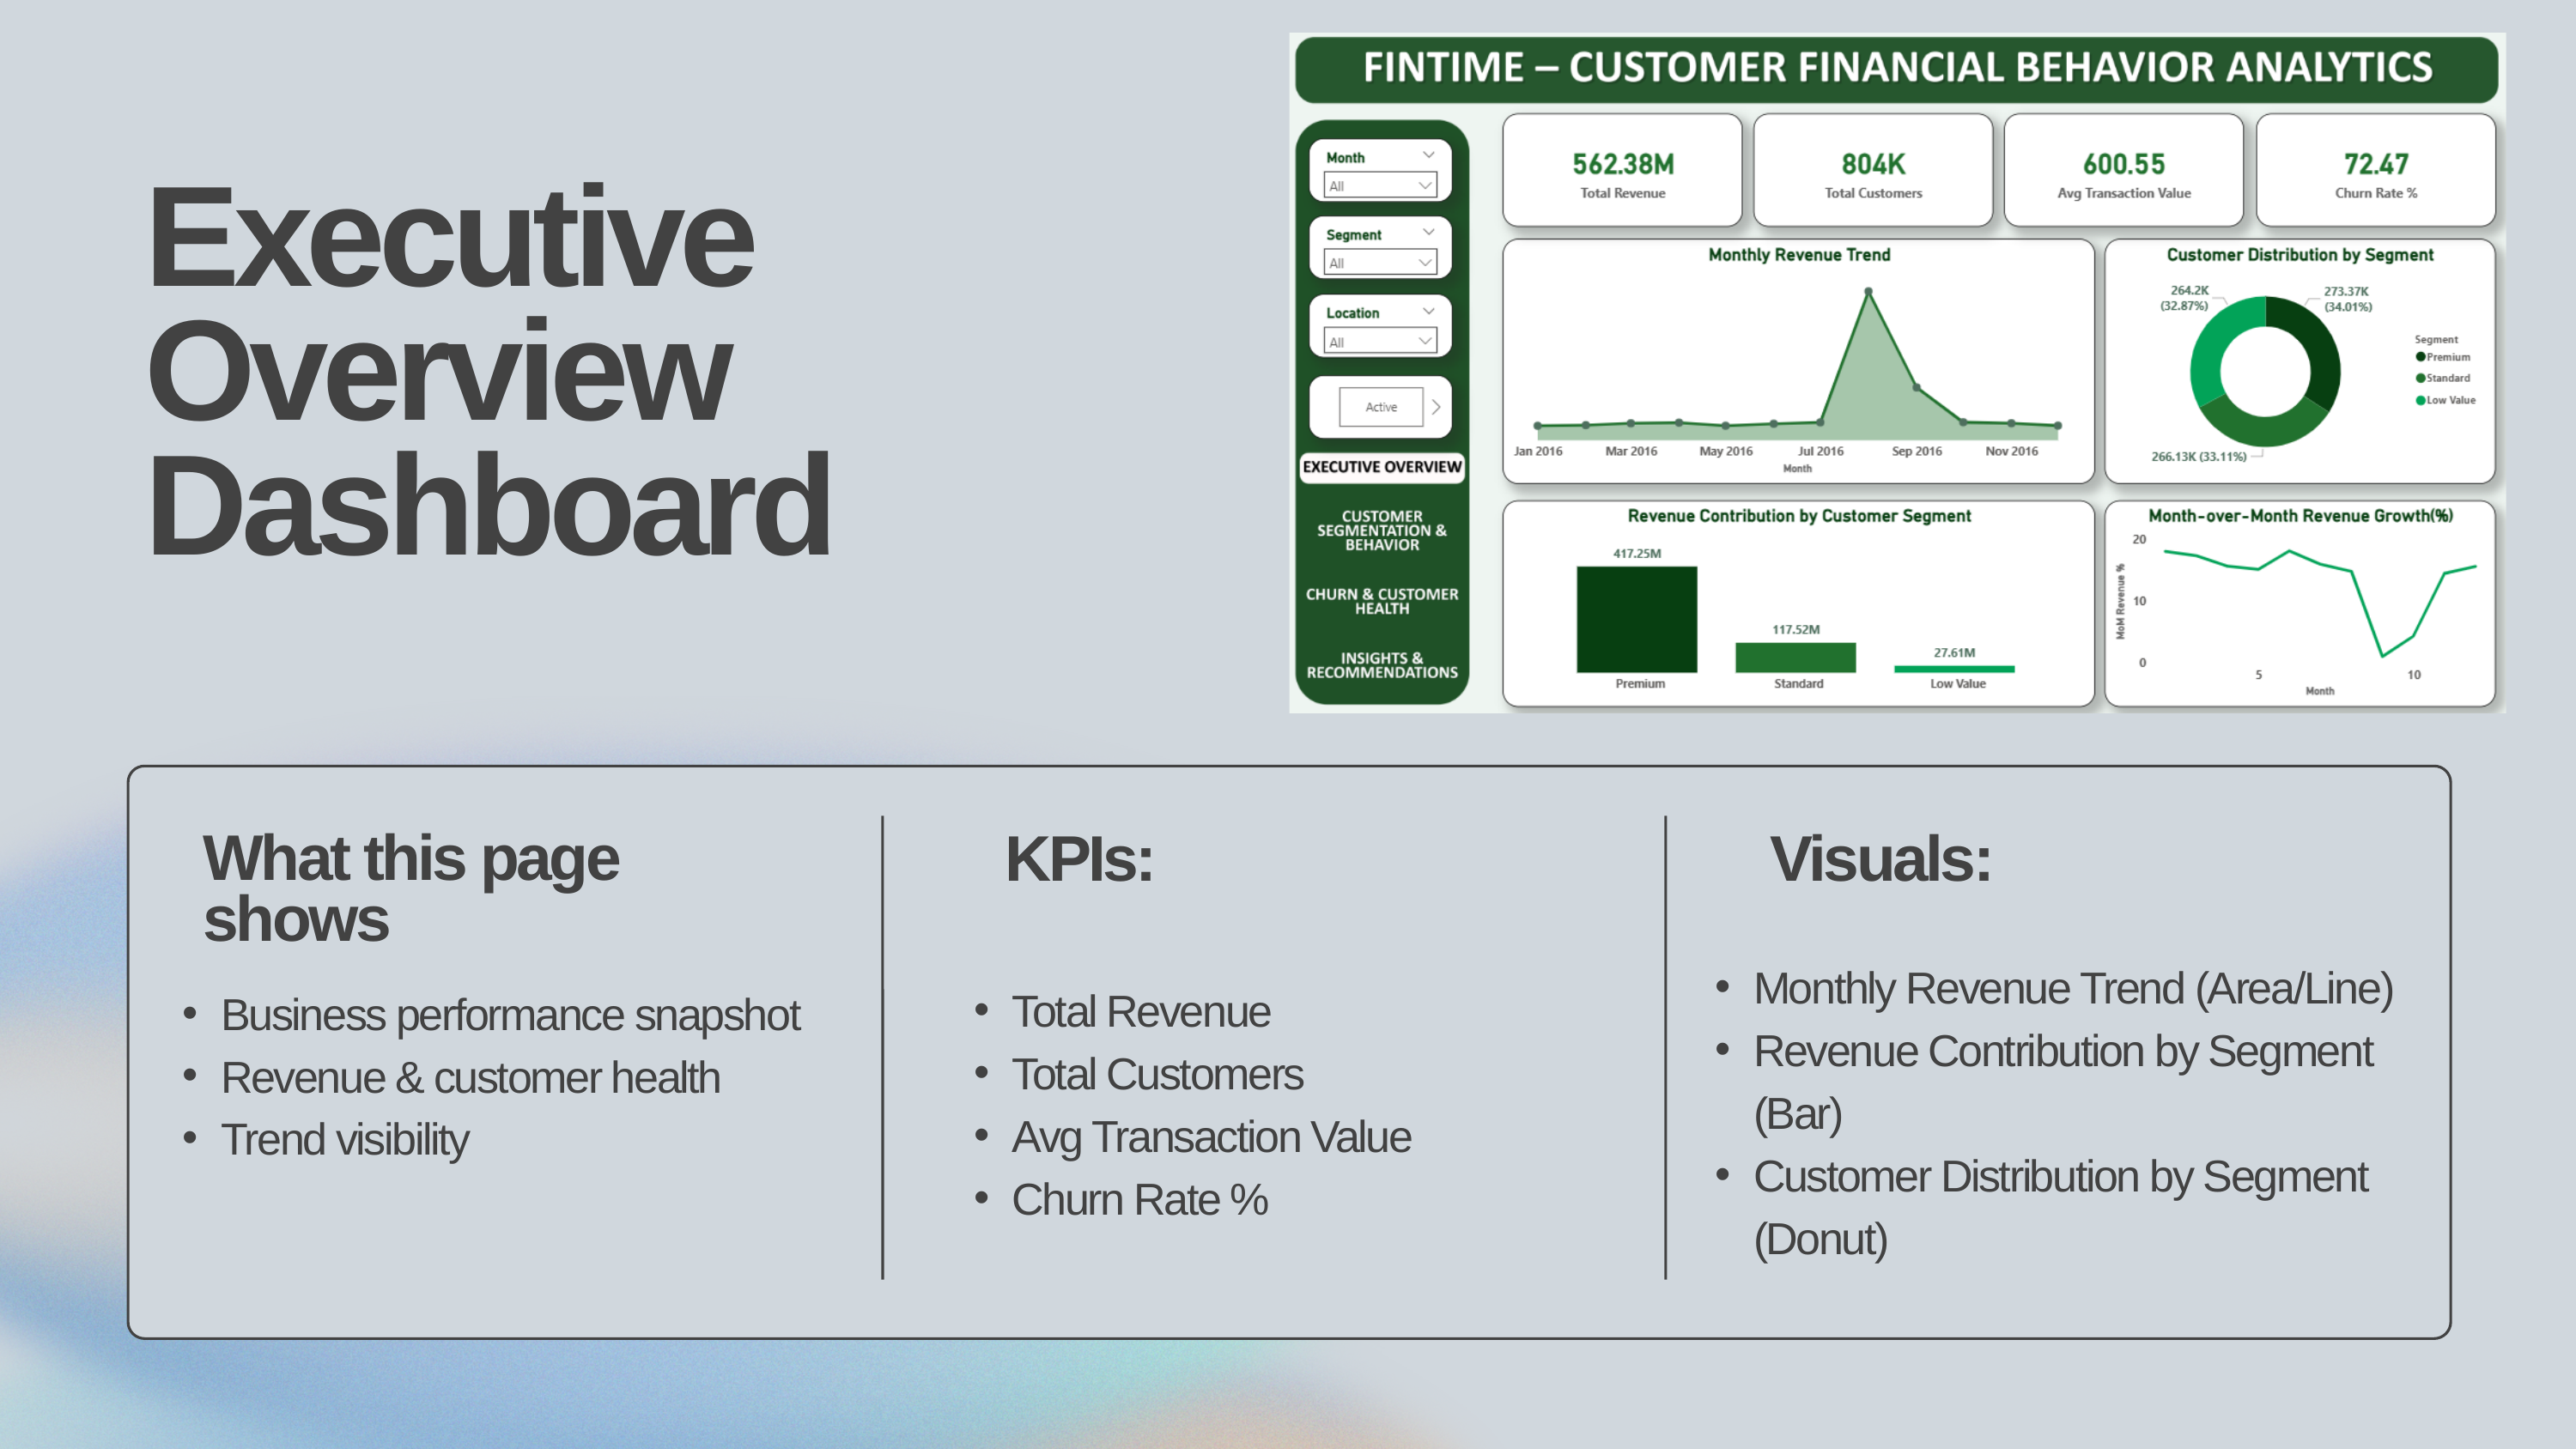

Executive Overview Dashboard

What this page shows
 KPIs:
Visuals:

Business performance snapshot
Revenue & customer health
Trend visibility

Monthly Revenue Trend (Area/Line)
Revenue Contribution by Segment (Bar)
Customer Distribution by Segment (Donut)

Total Revenue
Total Customers
Avg Transaction Value
Churn Rate %